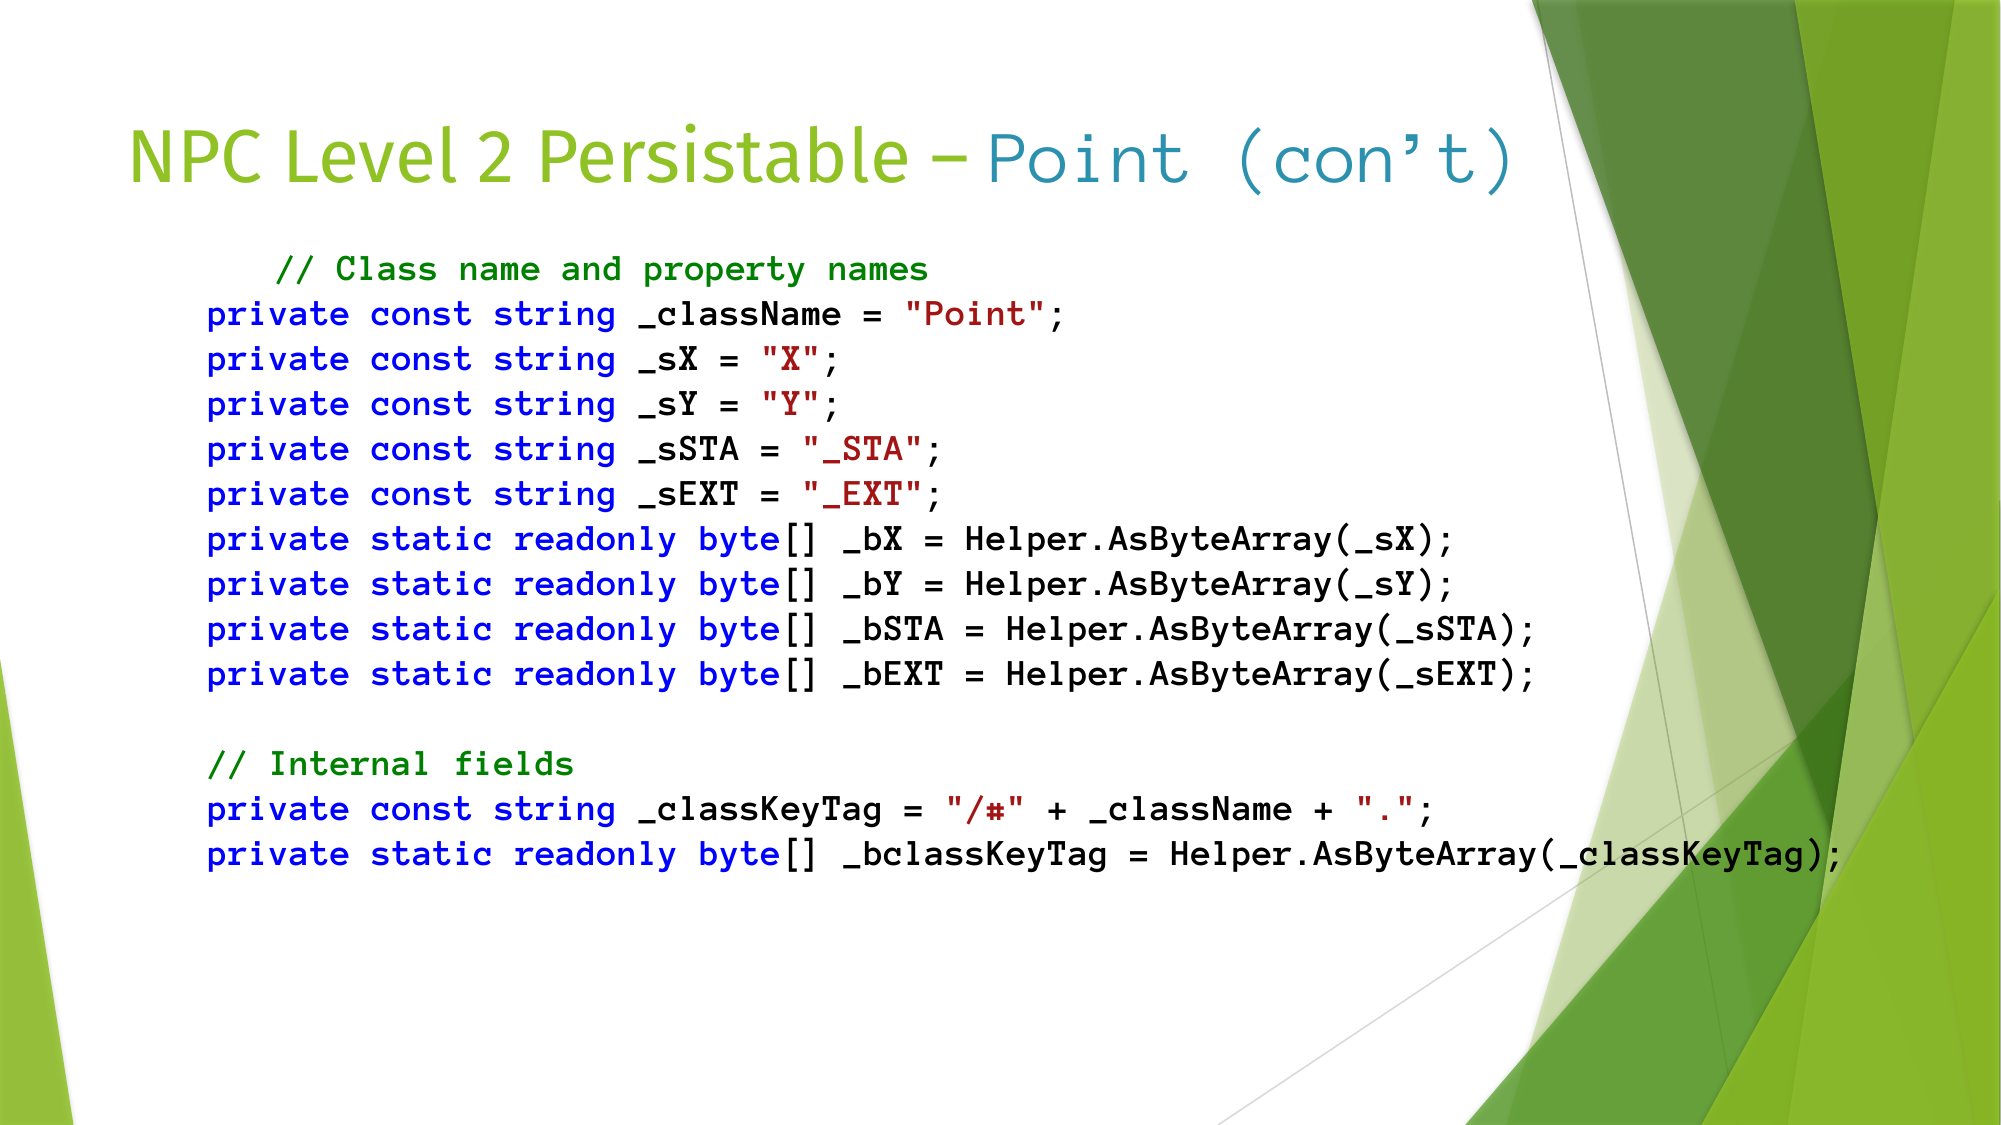

# NPC Level 2 Persistable – Point (con’t)
	// Class name and property names
    private const string _className = "Point";
    private const string _sX = "X";
    private const string _sY = "Y";
    private const string _sSTA = "_STA";
    private const string _sEXT = "_EXT";
    private static readonly byte[] _bX = Helper.AsByteArray(_sX);
    private static readonly byte[] _bY = Helper.AsByteArray(_sY);
    private static readonly byte[] _bSTA = Helper.AsByteArray(_sSTA);
    private static readonly byte[] _bEXT = Helper.AsByteArray(_sEXT);

    // Internal fields
    private const string _classKeyTag = "/#" + _className + ".";
    private static readonly byte[] _bclassKeyTag = Helper.AsByteArray(_classKeyTag);